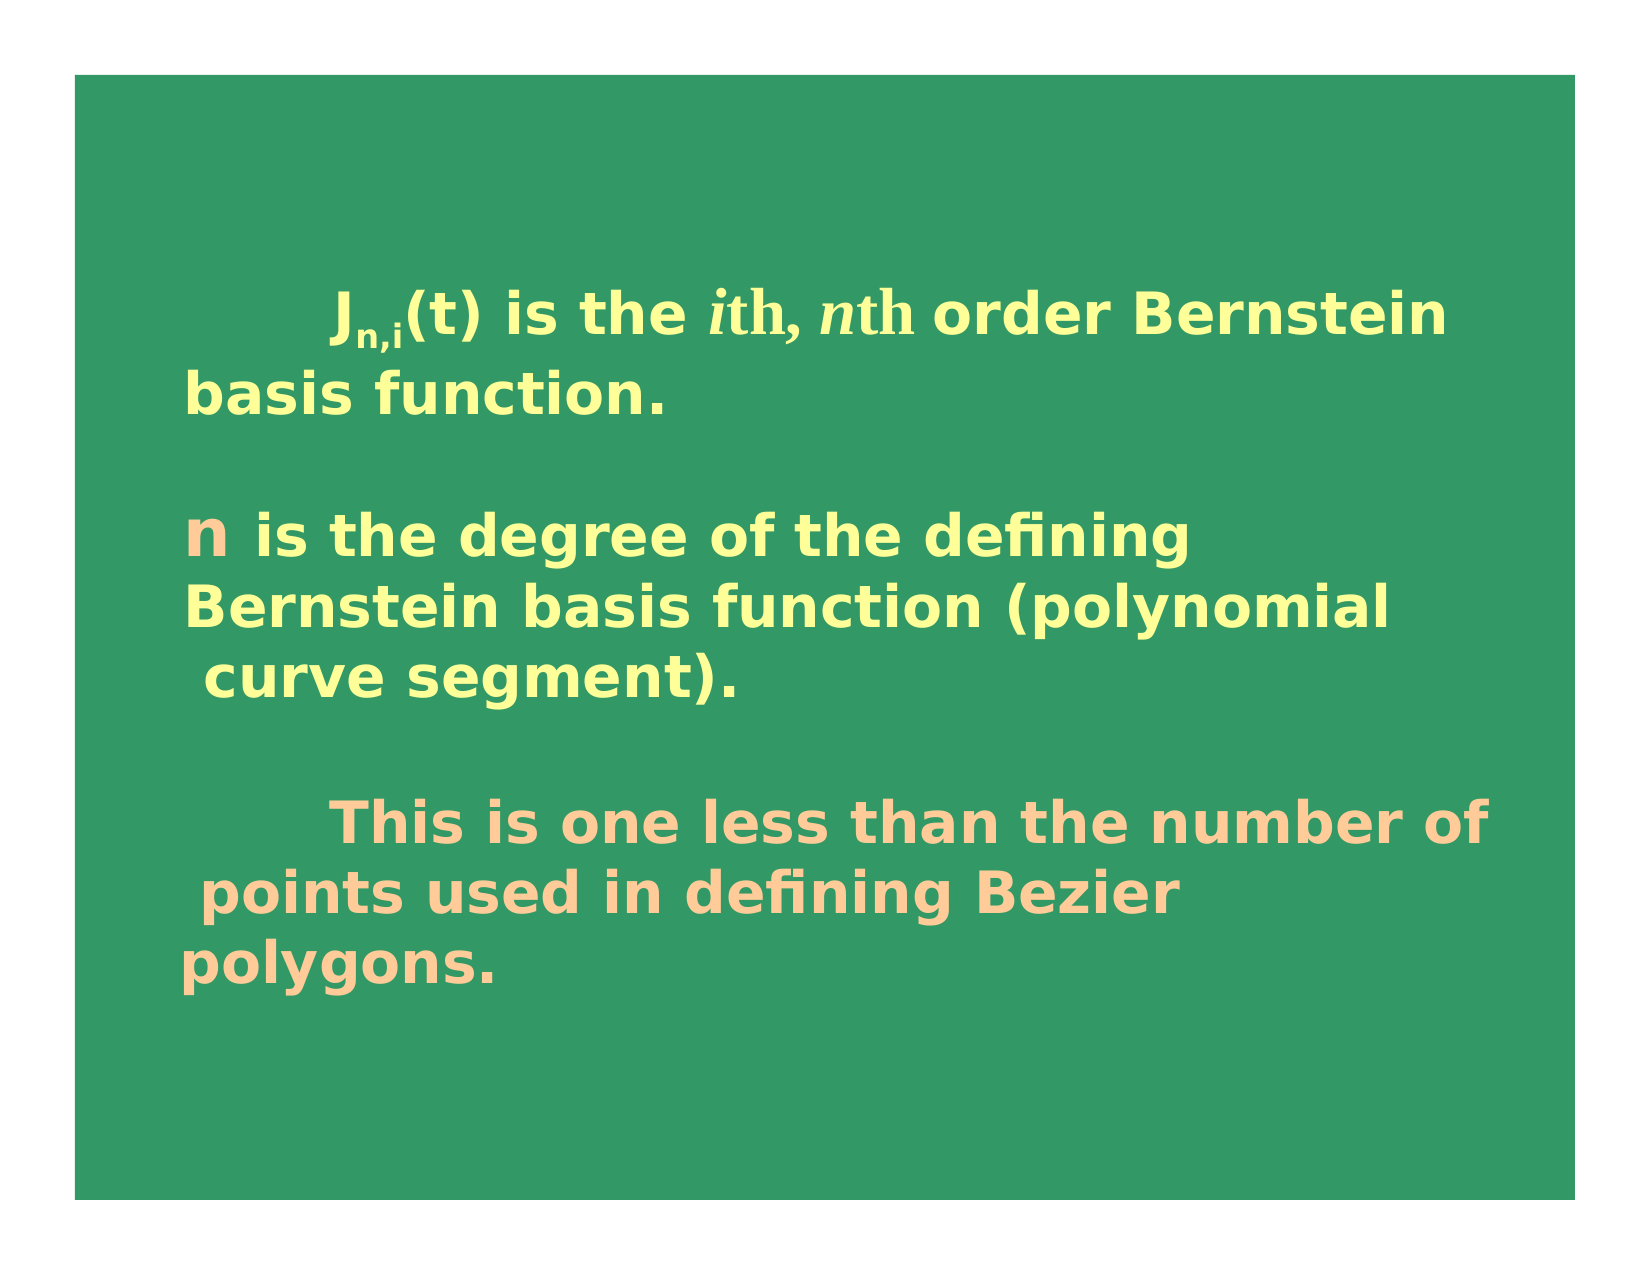

# Jn,i(t) is the ith, nth order Bernstein  basis function.
n is the degree of the defining  Bernstein basis function (polynomial  curve segment).

This is one less than the number of  points used in defining Bezier polygons.